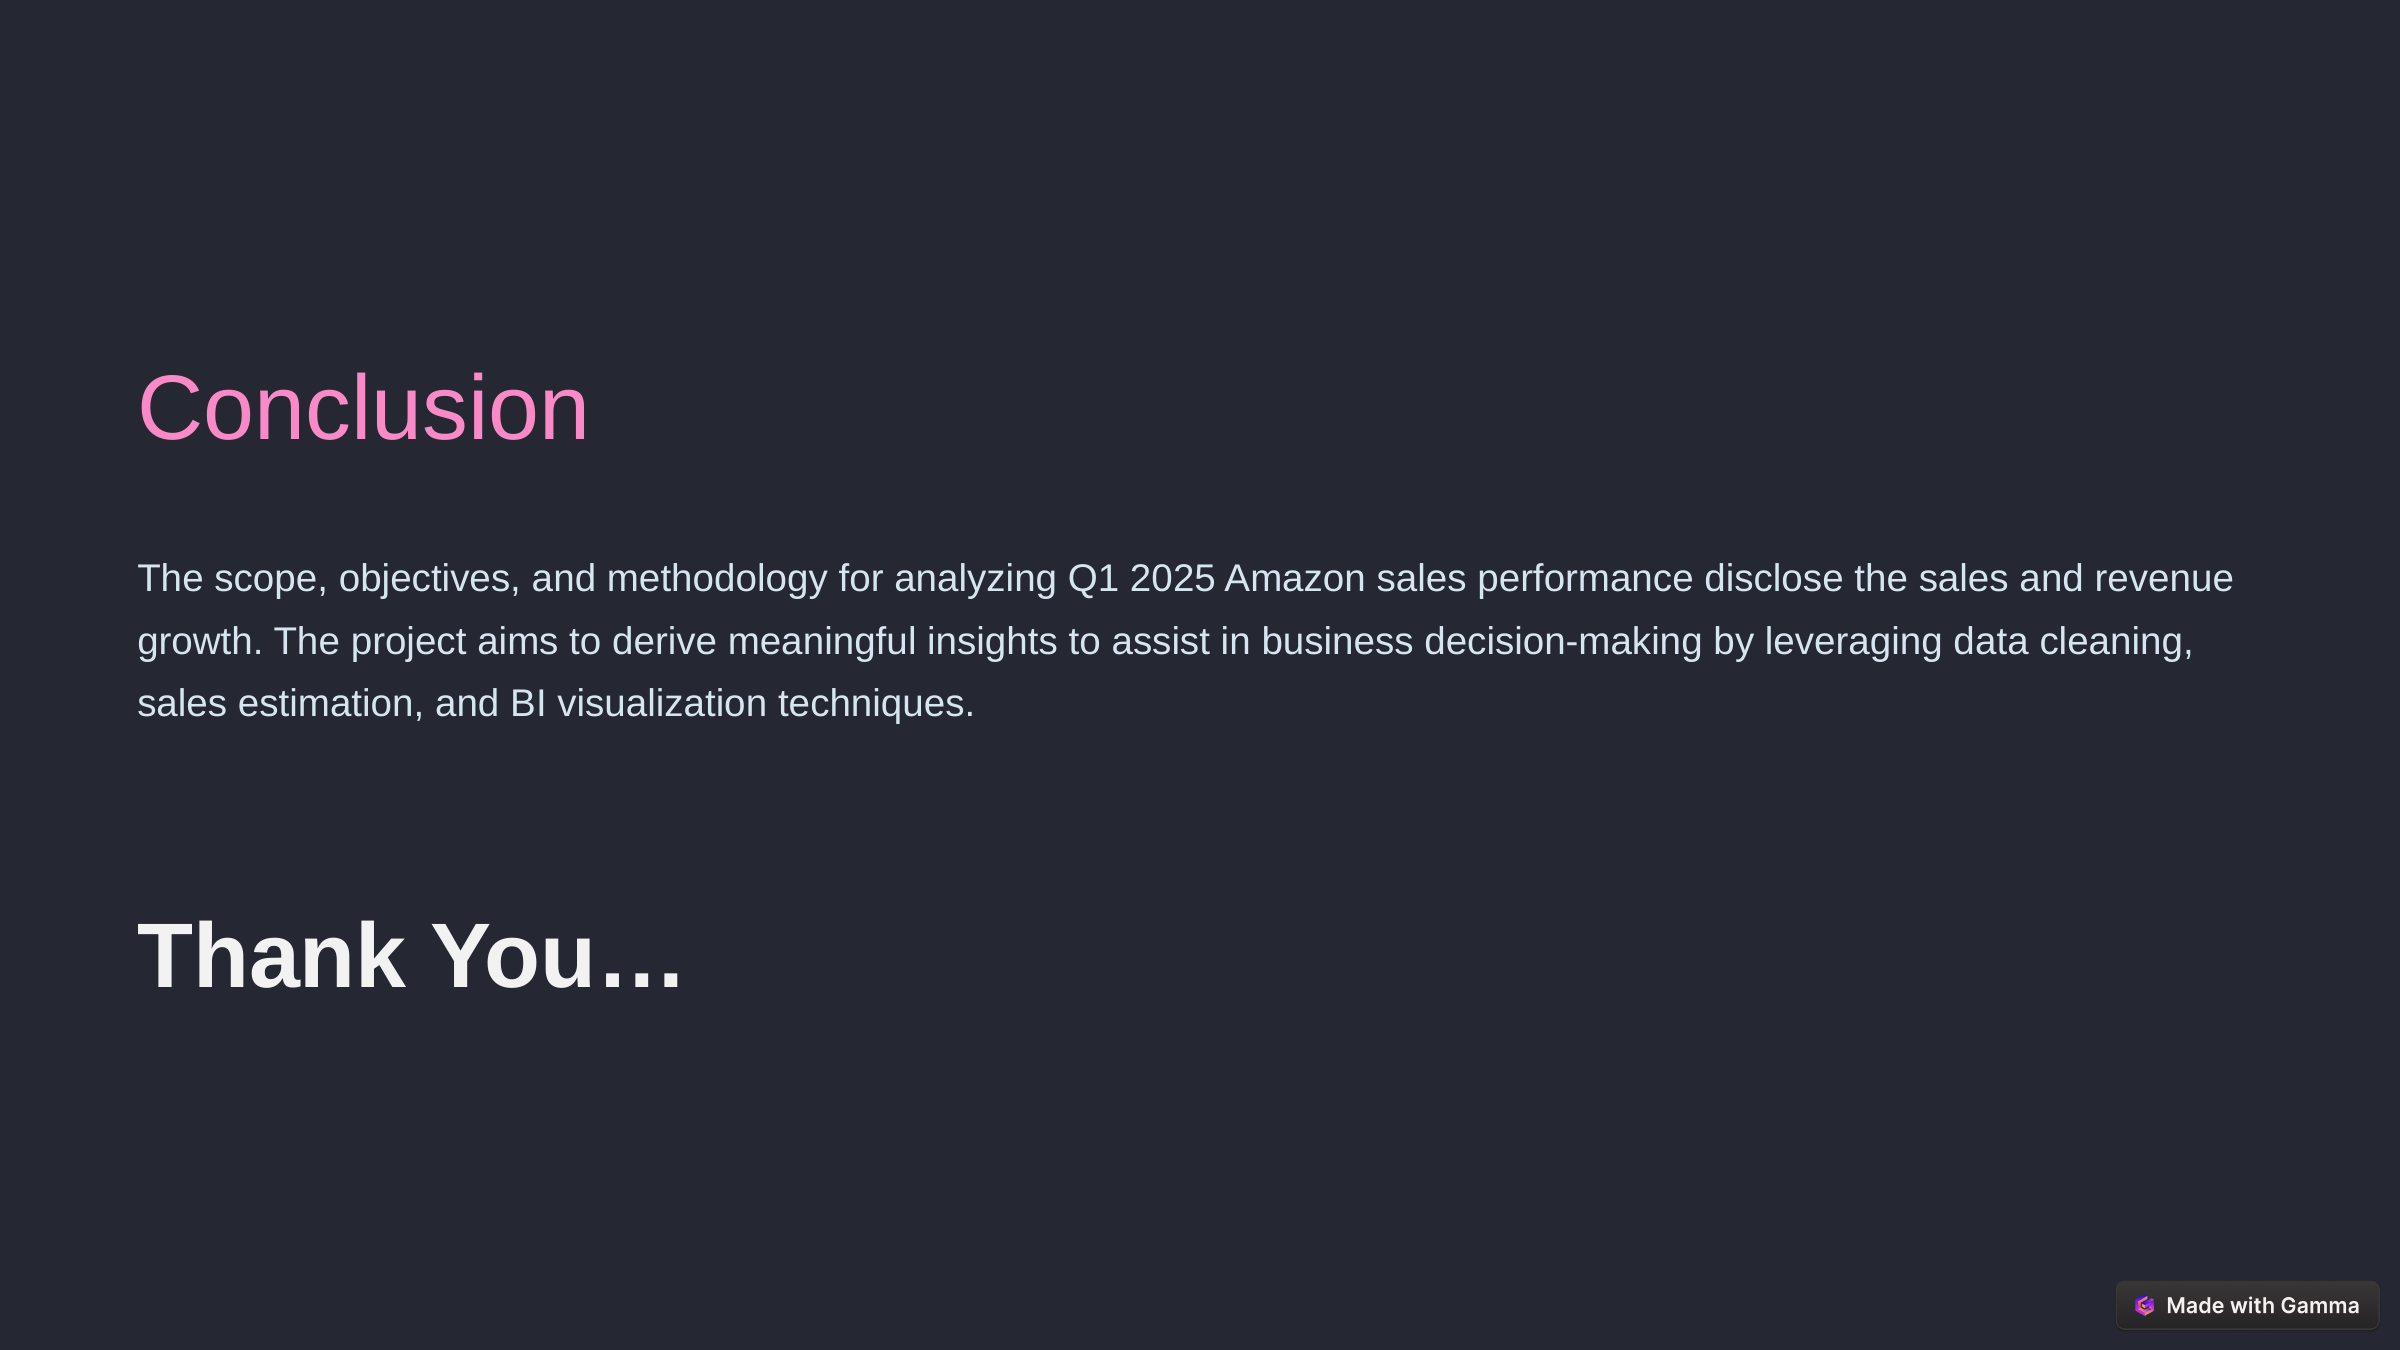

Conclusion
The scope, objectives, and methodology for analyzing Q1 2025 Amazon sales performance disclose the sales and revenue growth. The project aims to derive meaningful insights to assist in business decision-making by leveraging data cleaning, sales estimation, and BI visualization techniques.

Thank You…